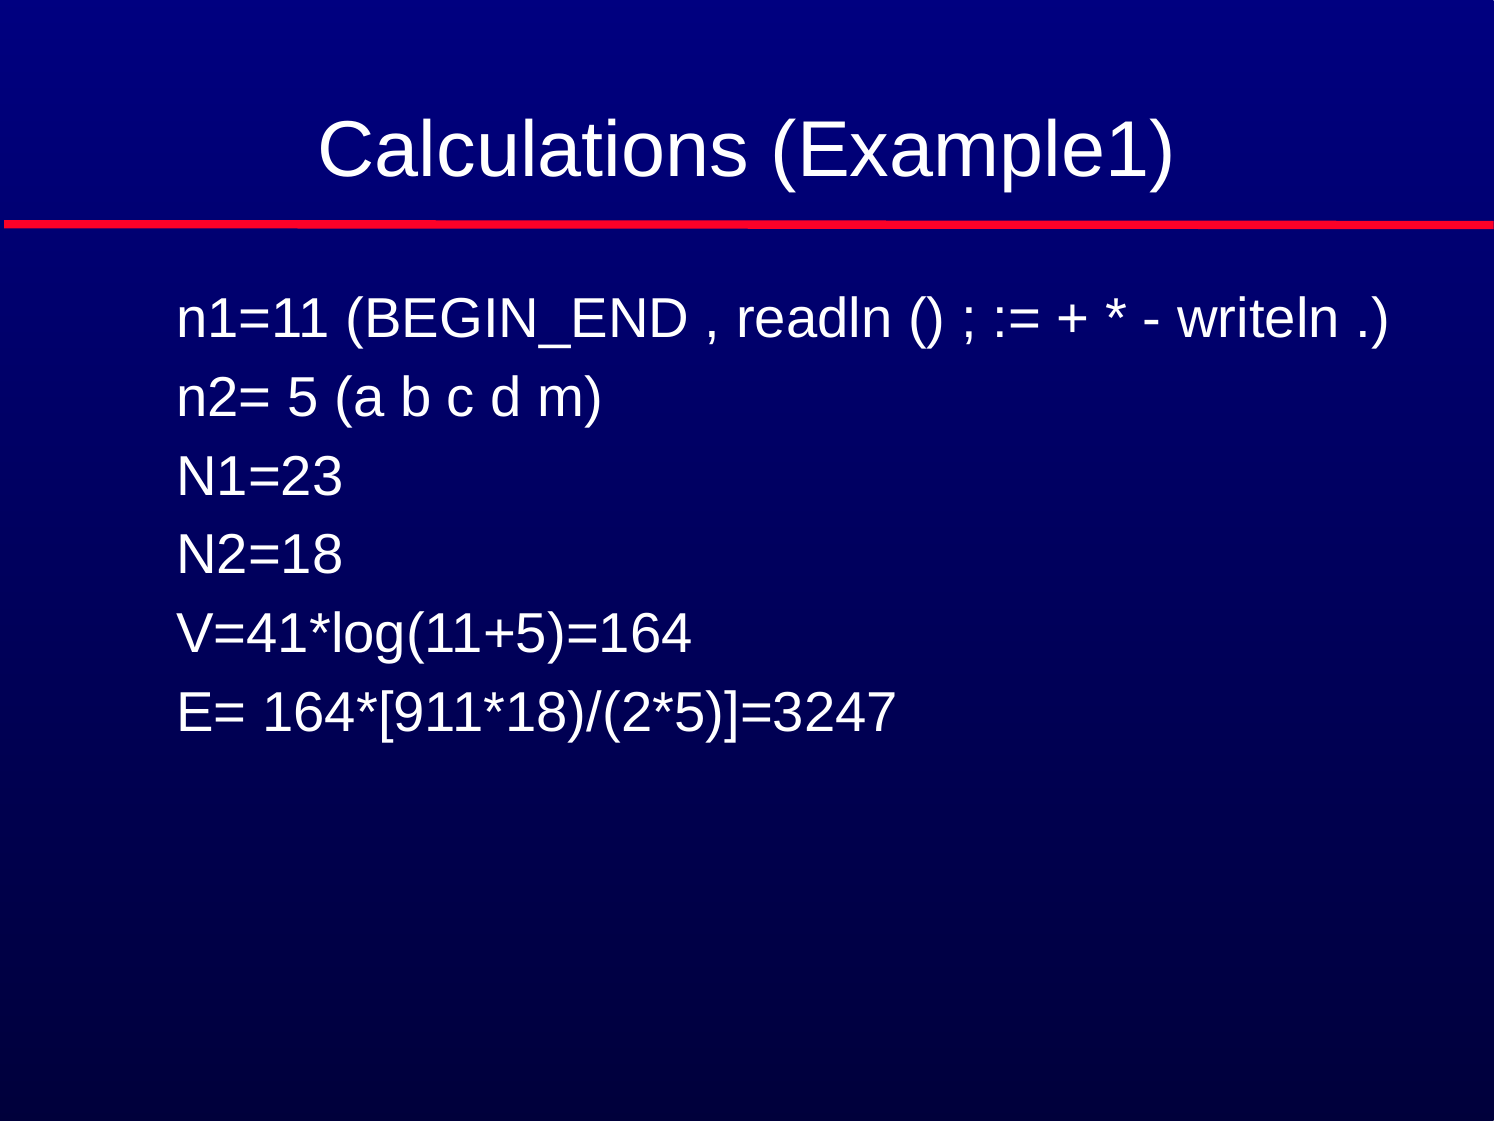

# Calculations (Example1)
n1=11 (BEGIN_END , readln () ; := + * - writeln .)
n2= 5 (a b c d m)
N1=23
N2=18
V=41*log(11+5)=164
E= 164*[911*18)/(2*5)]=3247